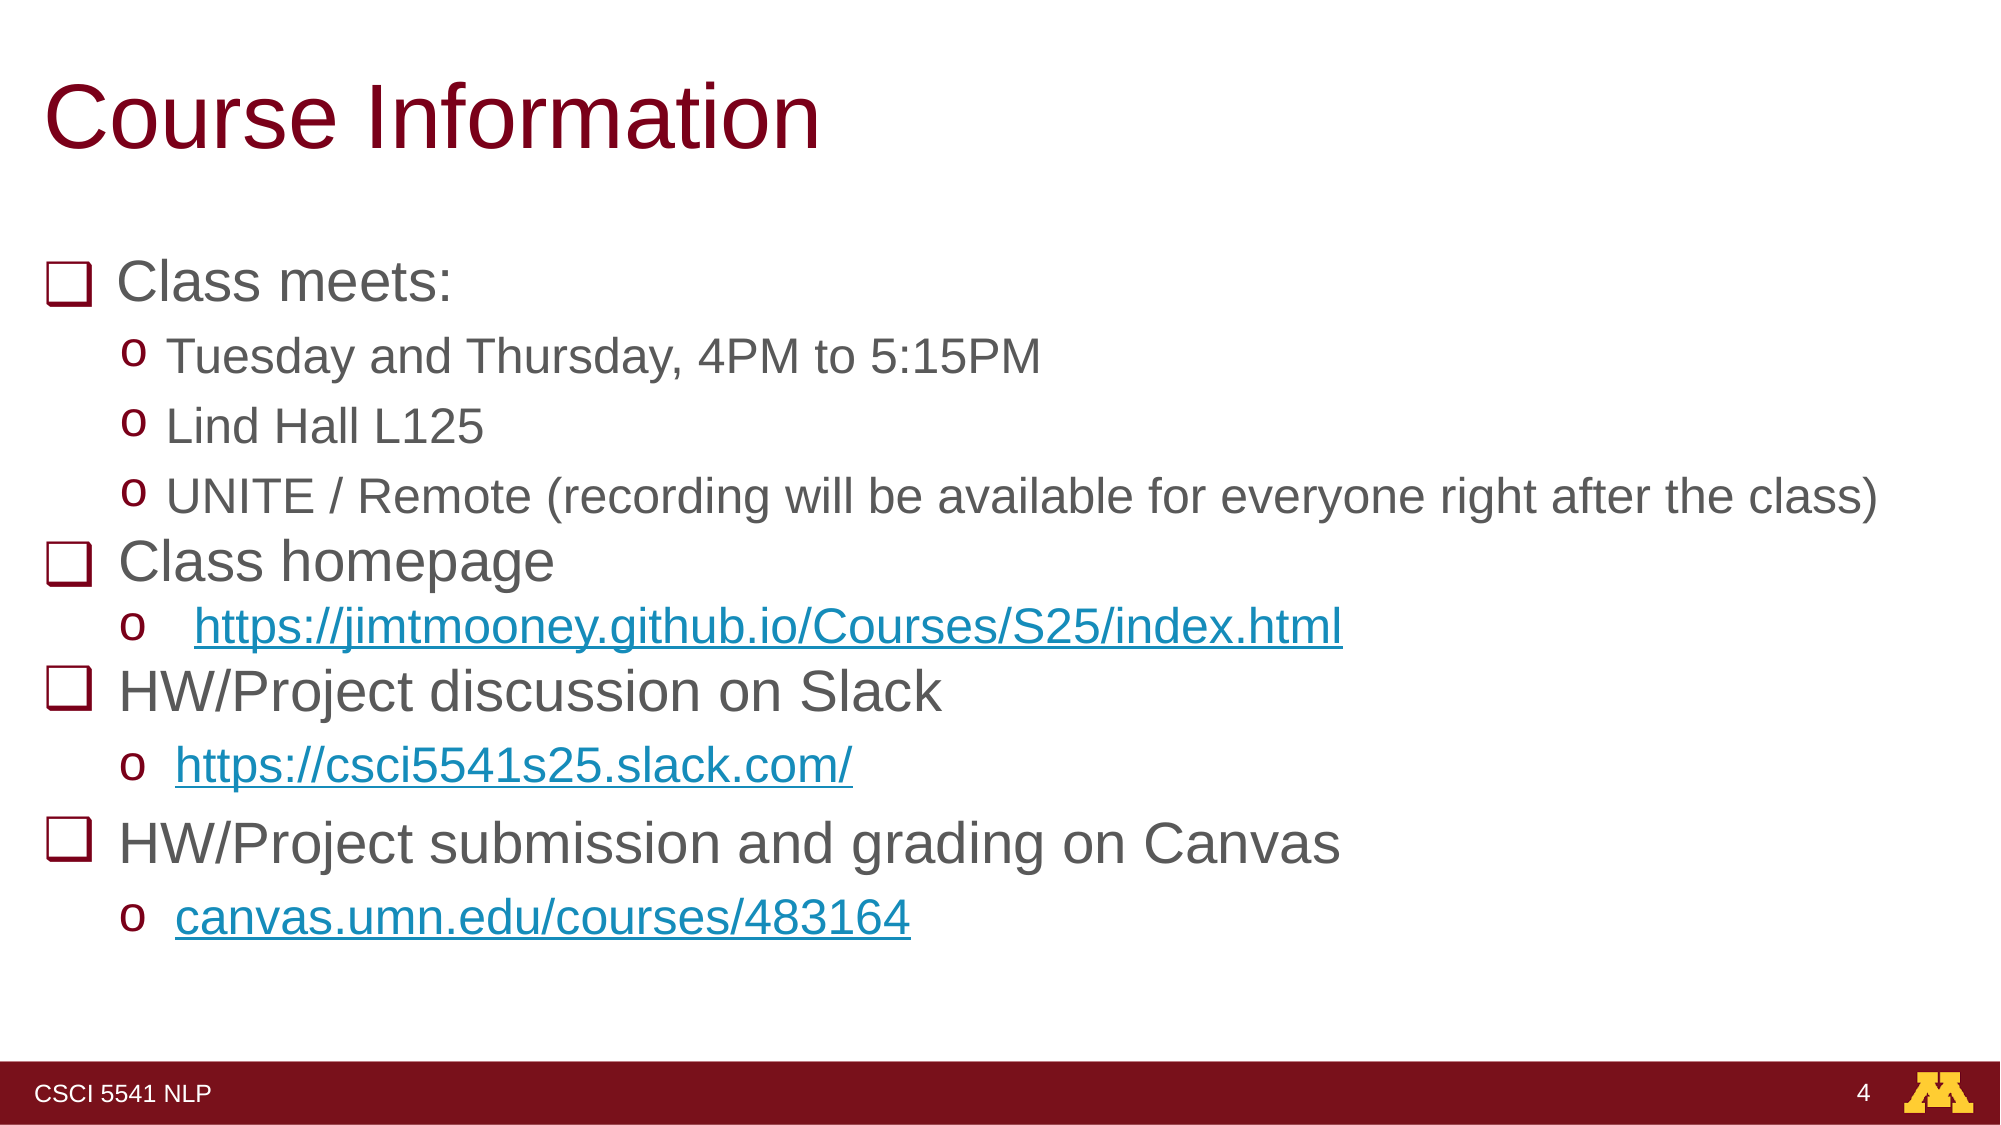

# Course Information
 Class meets:
Tuesday and Thursday, 4PM to 5:15PM
Lind Hall L125
UNITE / Remote (recording will be available for everyone right after the class)
Class homepage
https://jimtmooney.github.io/Courses/S25/index.html
HW/Project discussion on Slack
https://csci5541s25.slack.com/
HW/Project submission and grading on Canvas
canvas.umn.edu/courses/483164
4